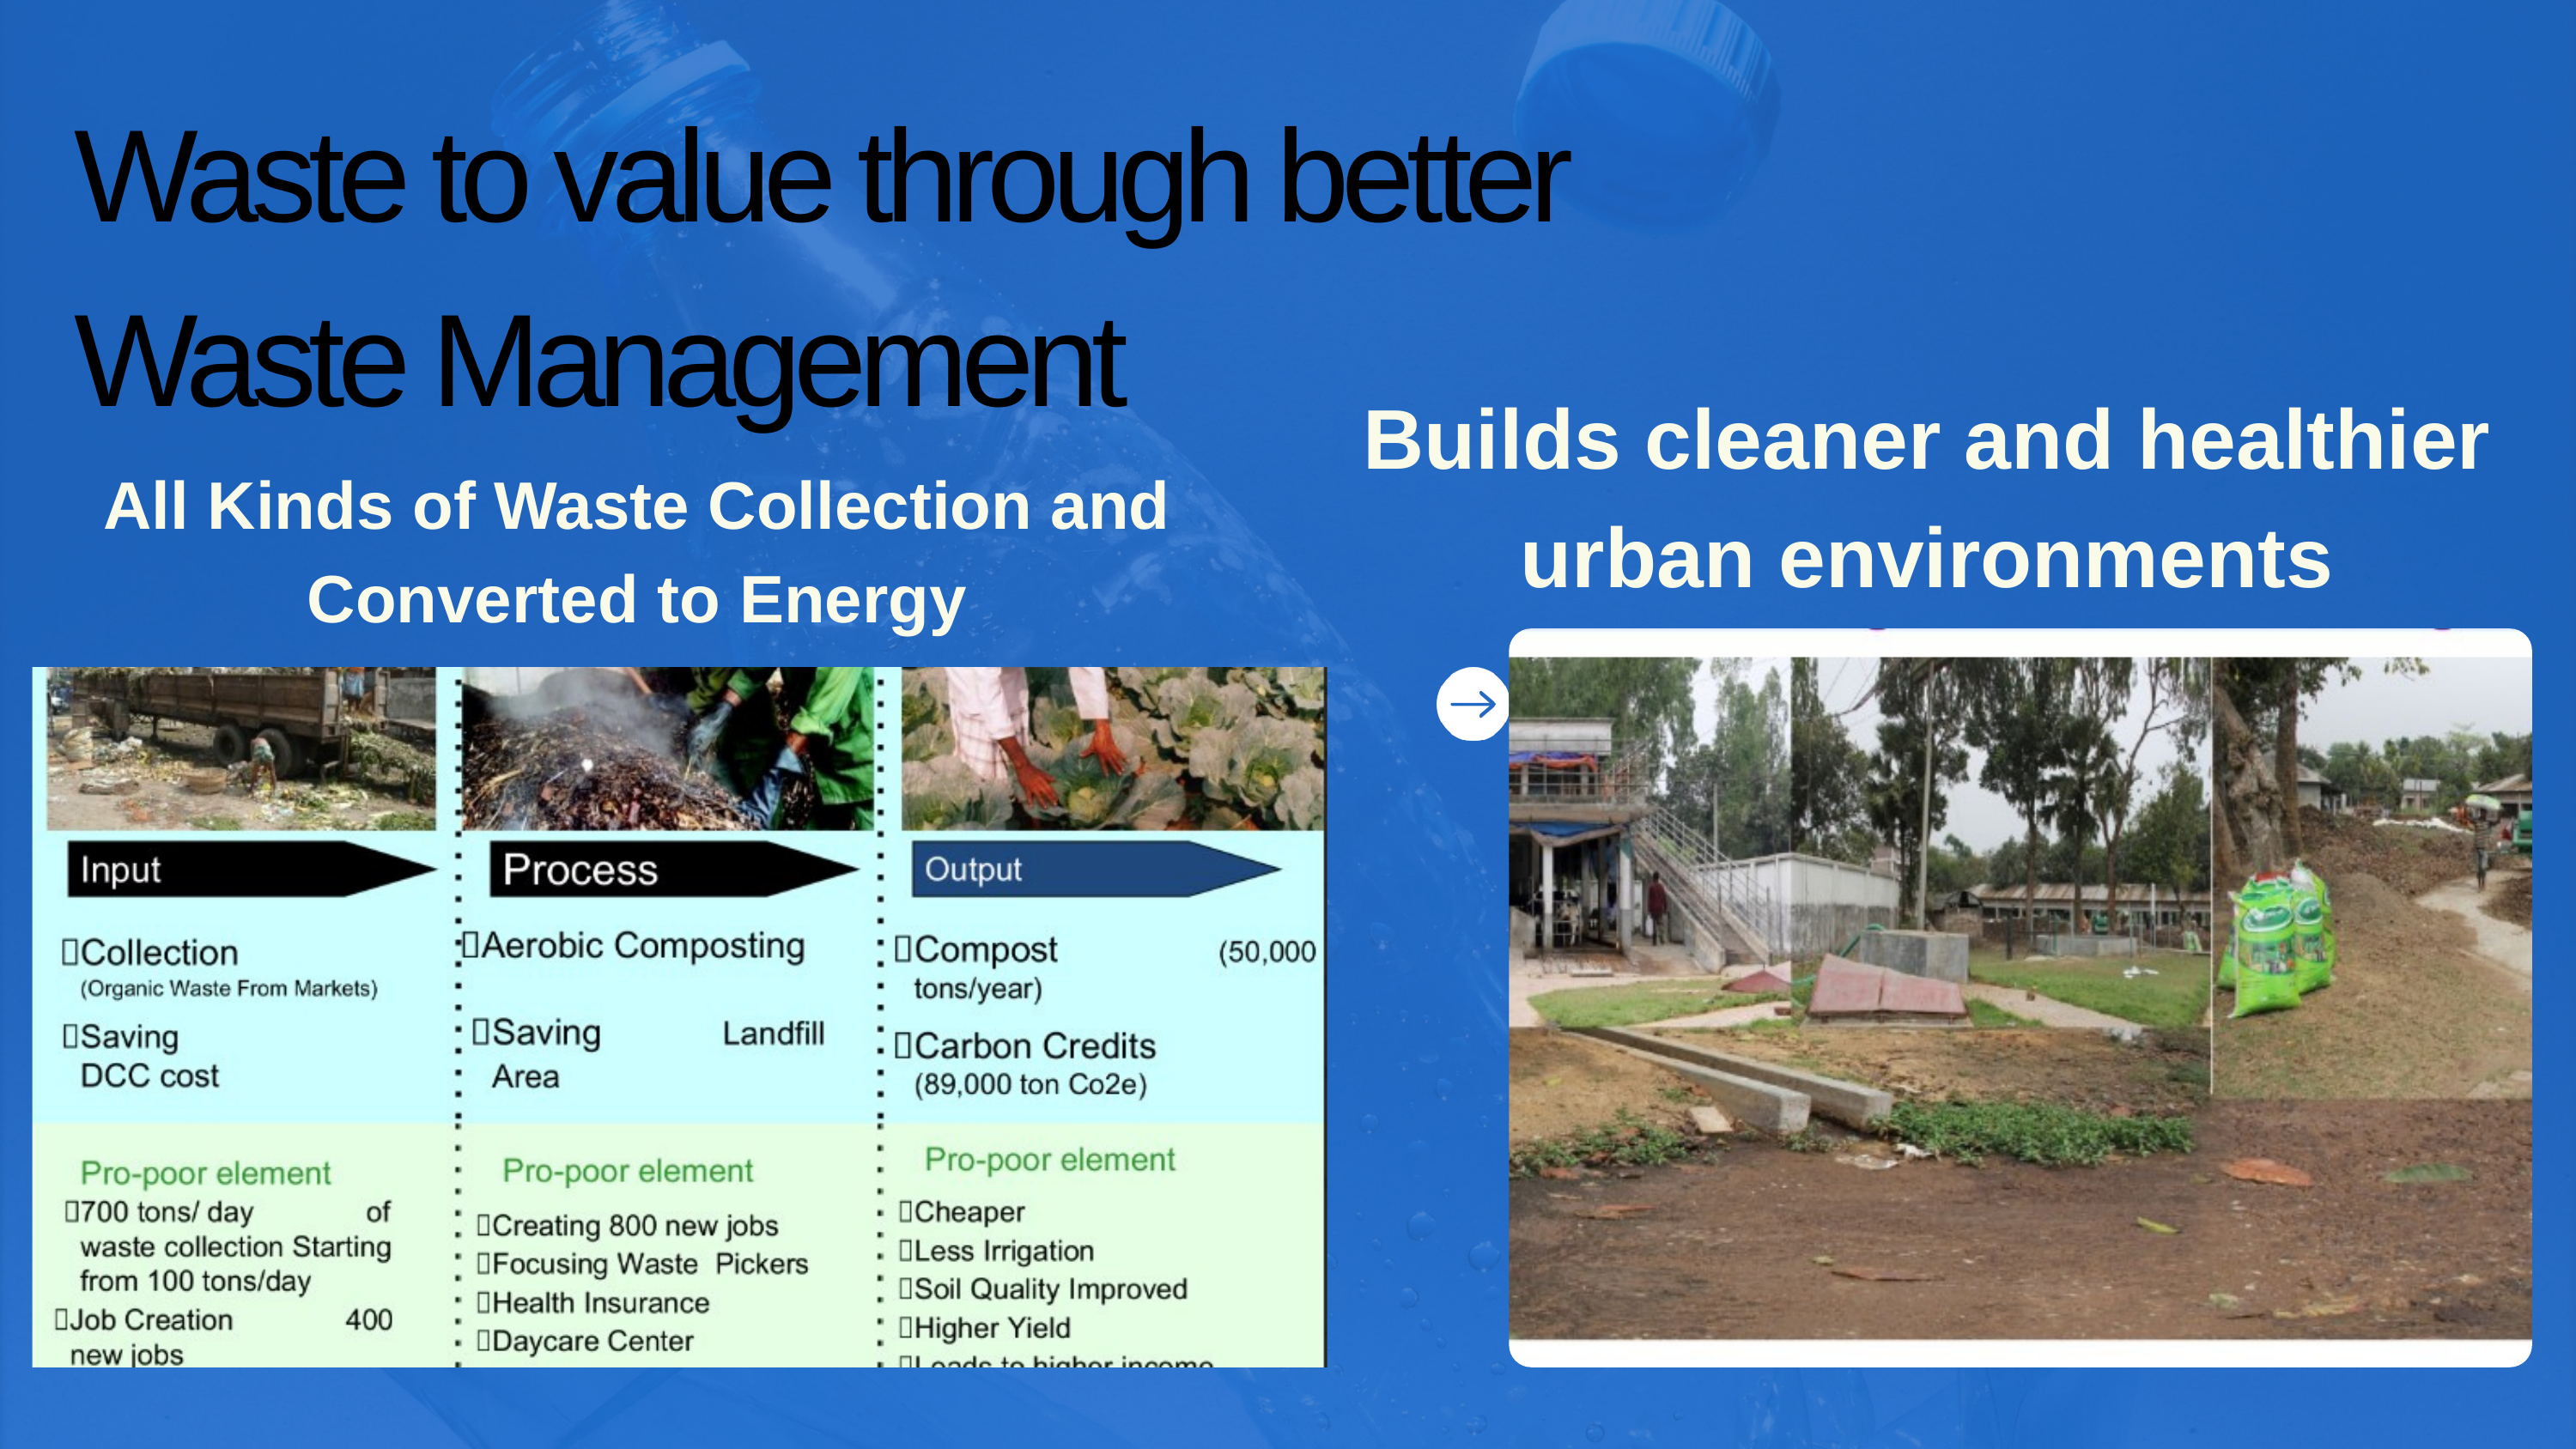

Waste to value through better Waste Management
Builds cleaner and healthier urban environments
All Kinds of Waste Collection and Converted to Energy